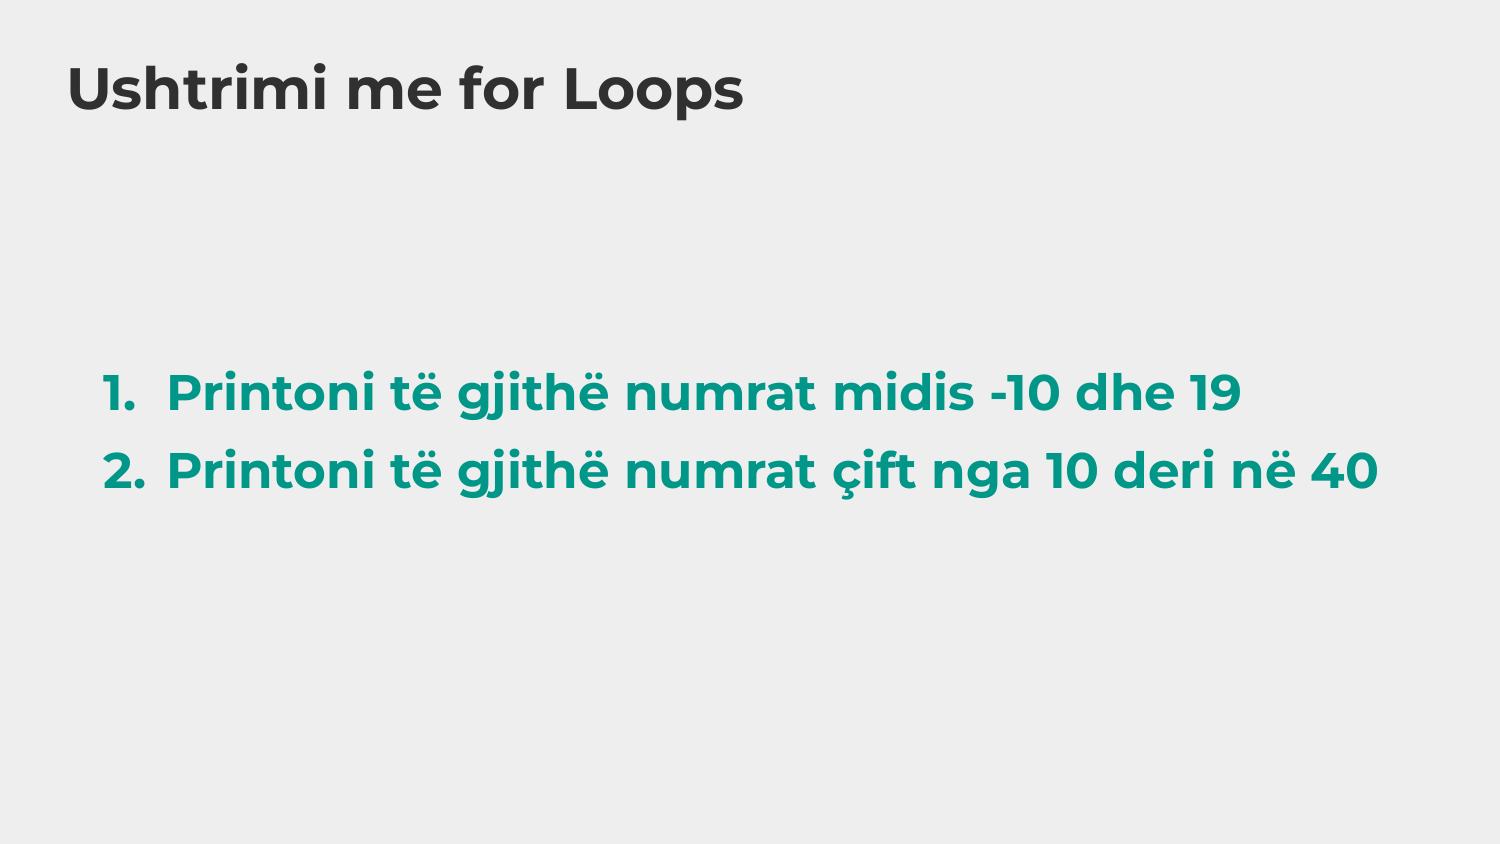

# Ushtrimi me for Loops
Printoni të gjithë numrat midis -10 dhe 19
Printoni të gjithë numrat çift nga 10 deri në 40